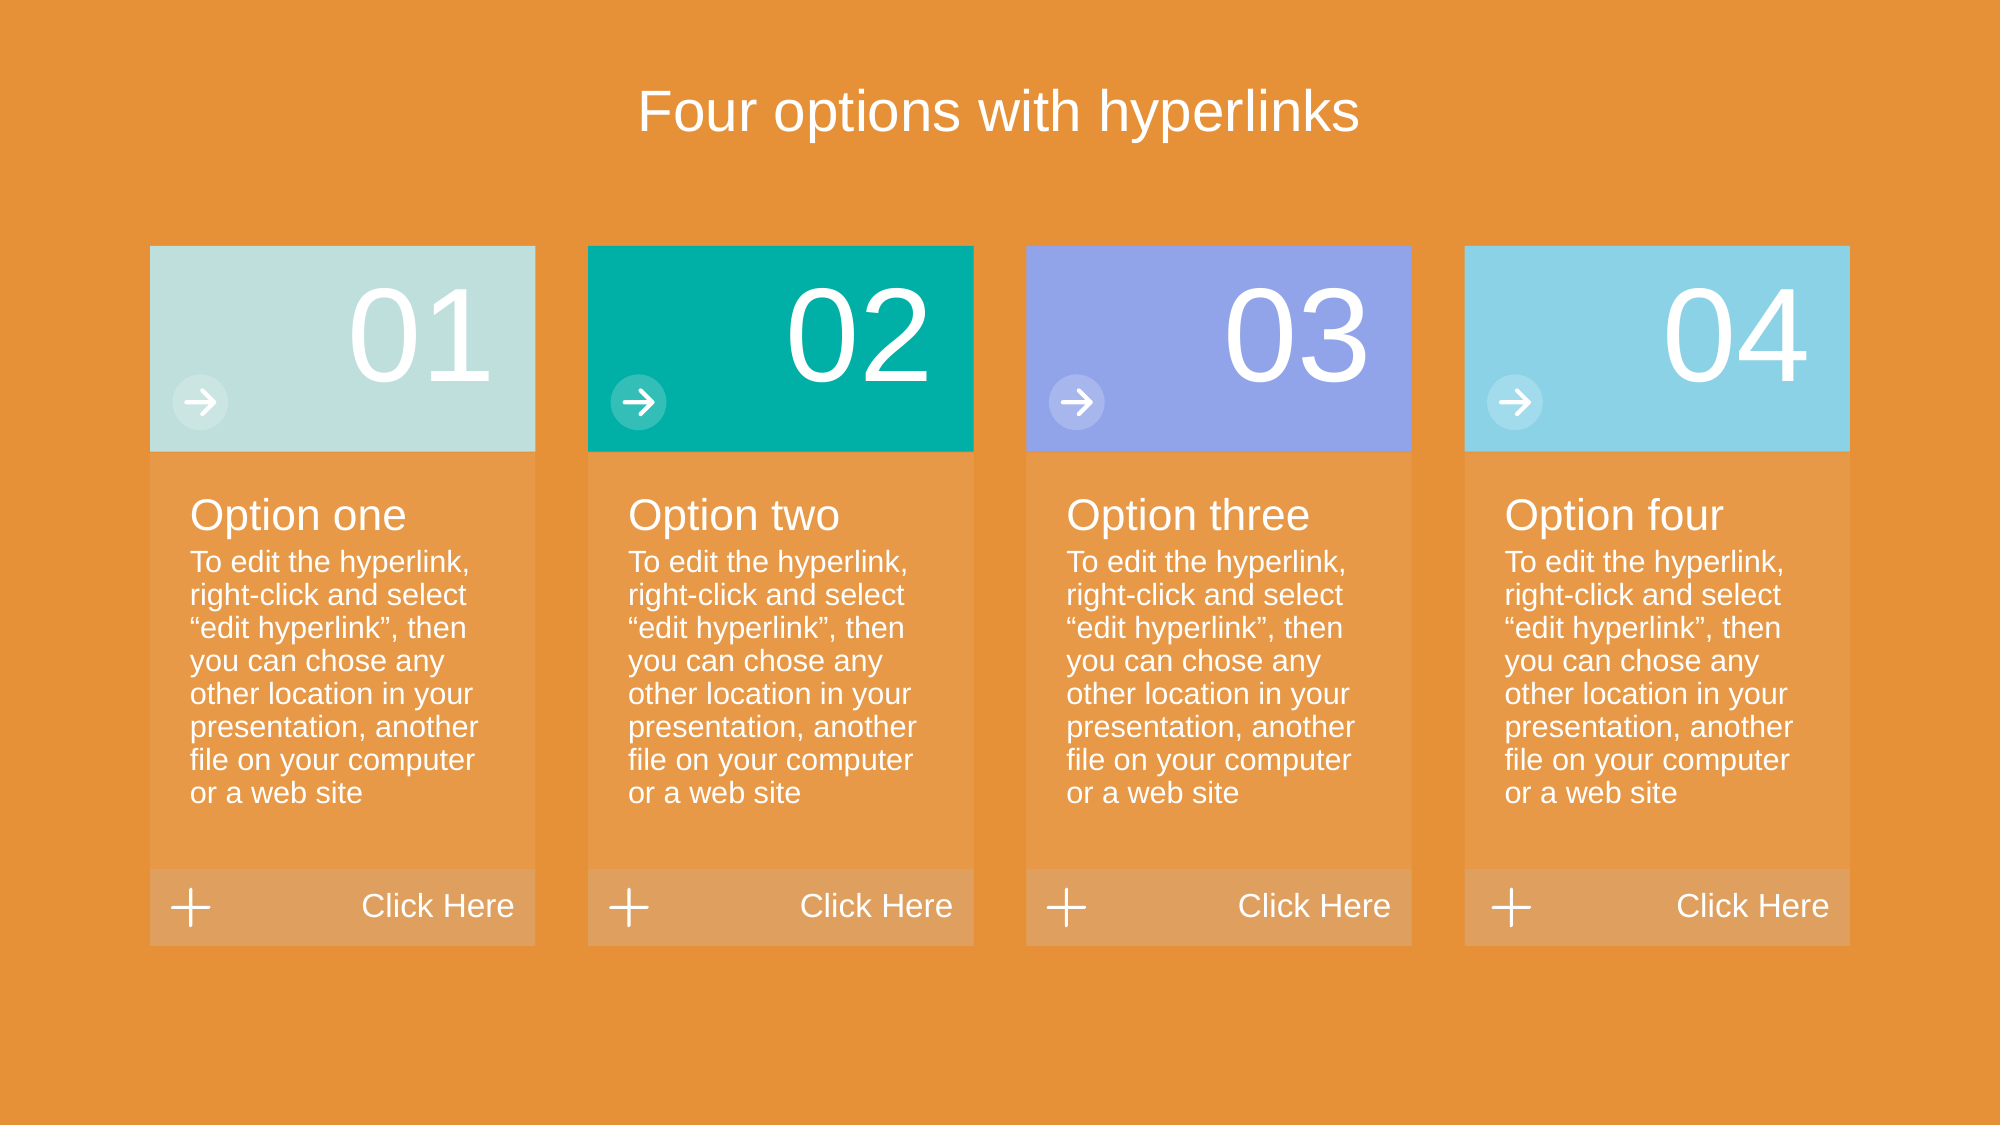

# Four options with hyperlinks
01
02
03
04

Option one
To edit the hyperlink, right-click and select “edit hyperlink”, then you can chose any other location in your presentation, another file on your computer or a web site
Option two
To edit the hyperlink, right-click and select “edit hyperlink”, then you can chose any other location in your presentation, another file on your computer or a web site
Option three
To edit the hyperlink, right-click and select “edit hyperlink”, then you can chose any other location in your presentation, another file on your computer or a web site
Option four
To edit the hyperlink, right-click and select “edit hyperlink”, then you can chose any other location in your presentation, another file on your computer or a web site
Click Here
Click Here
Click Here
Click Here